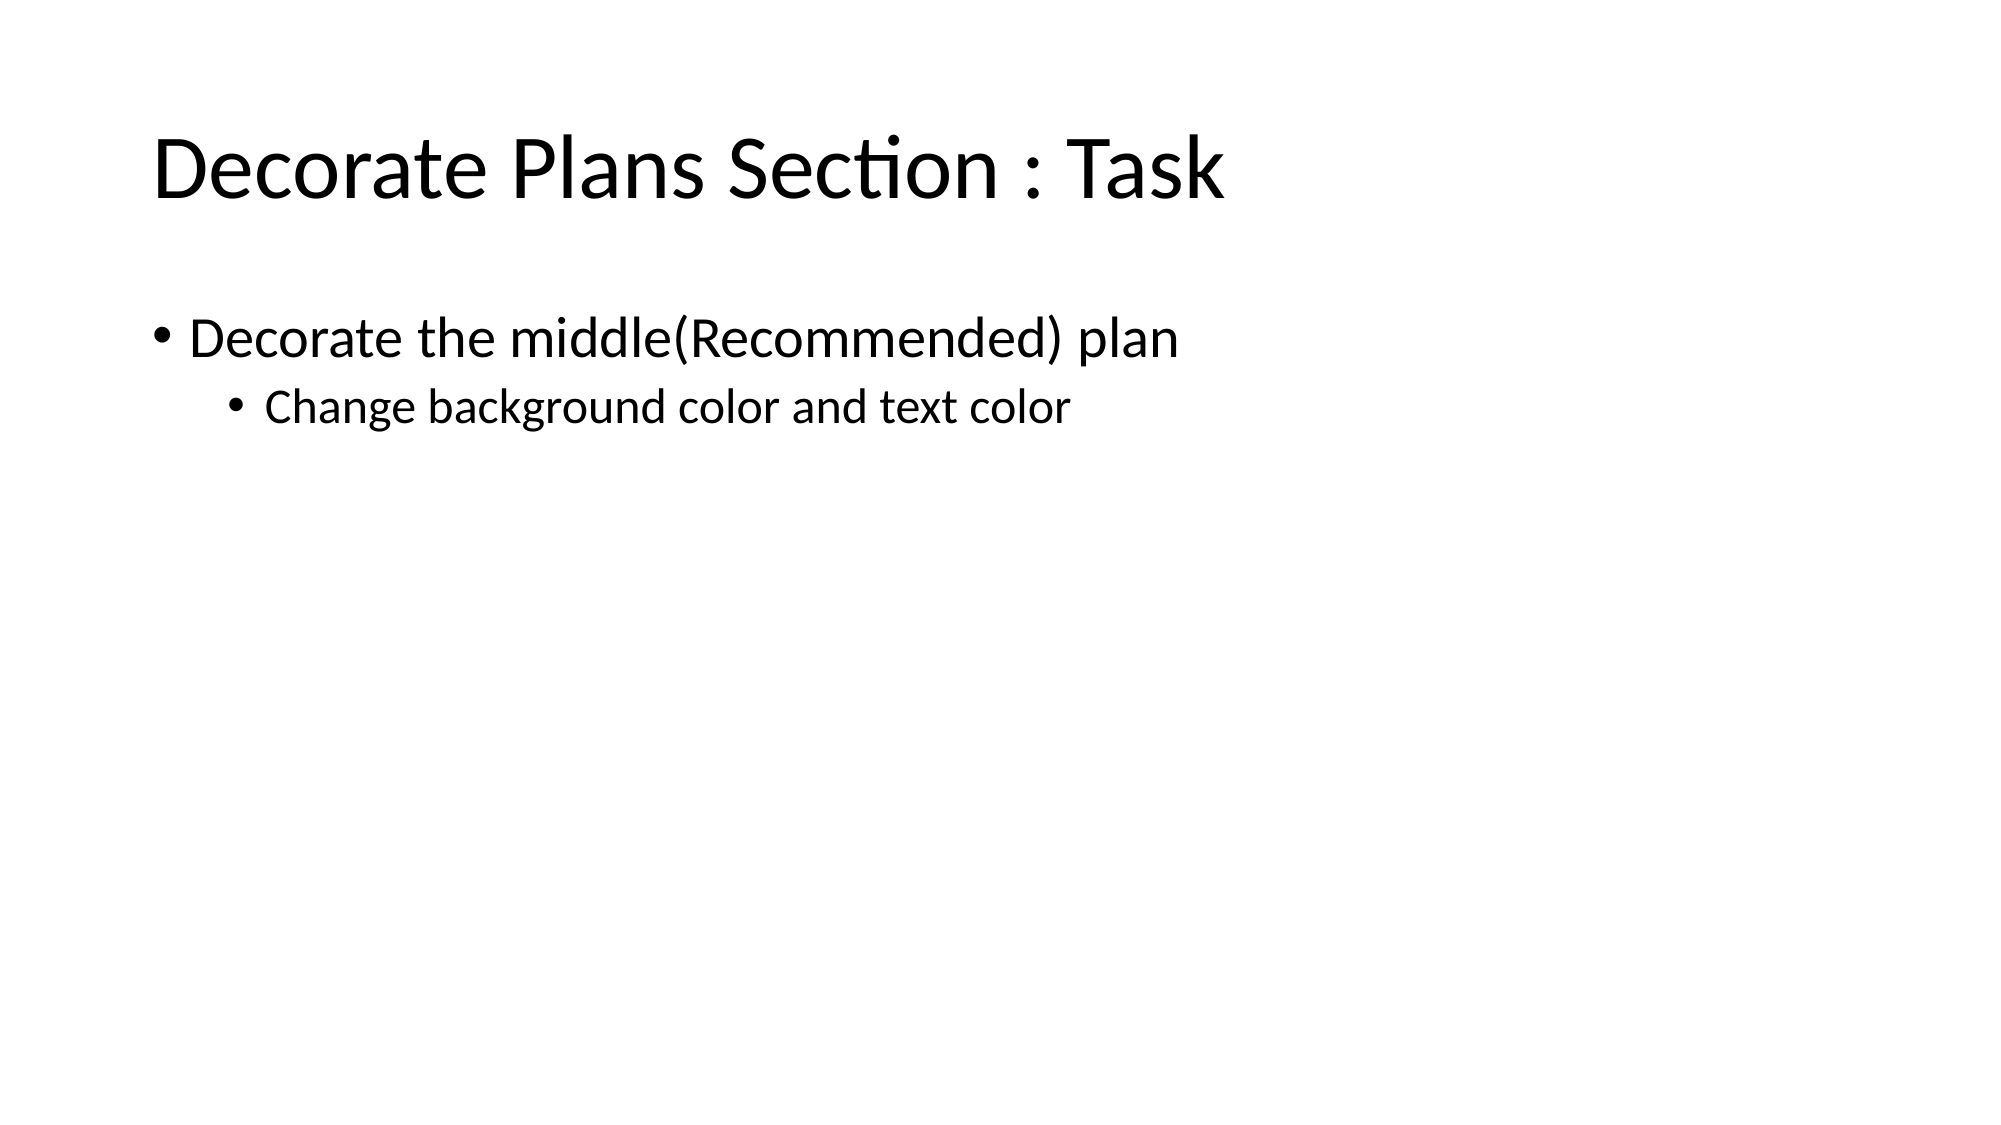

# Decorate Plans Section : Task
Decorate the middle(Recommended) plan
Change background color and text color